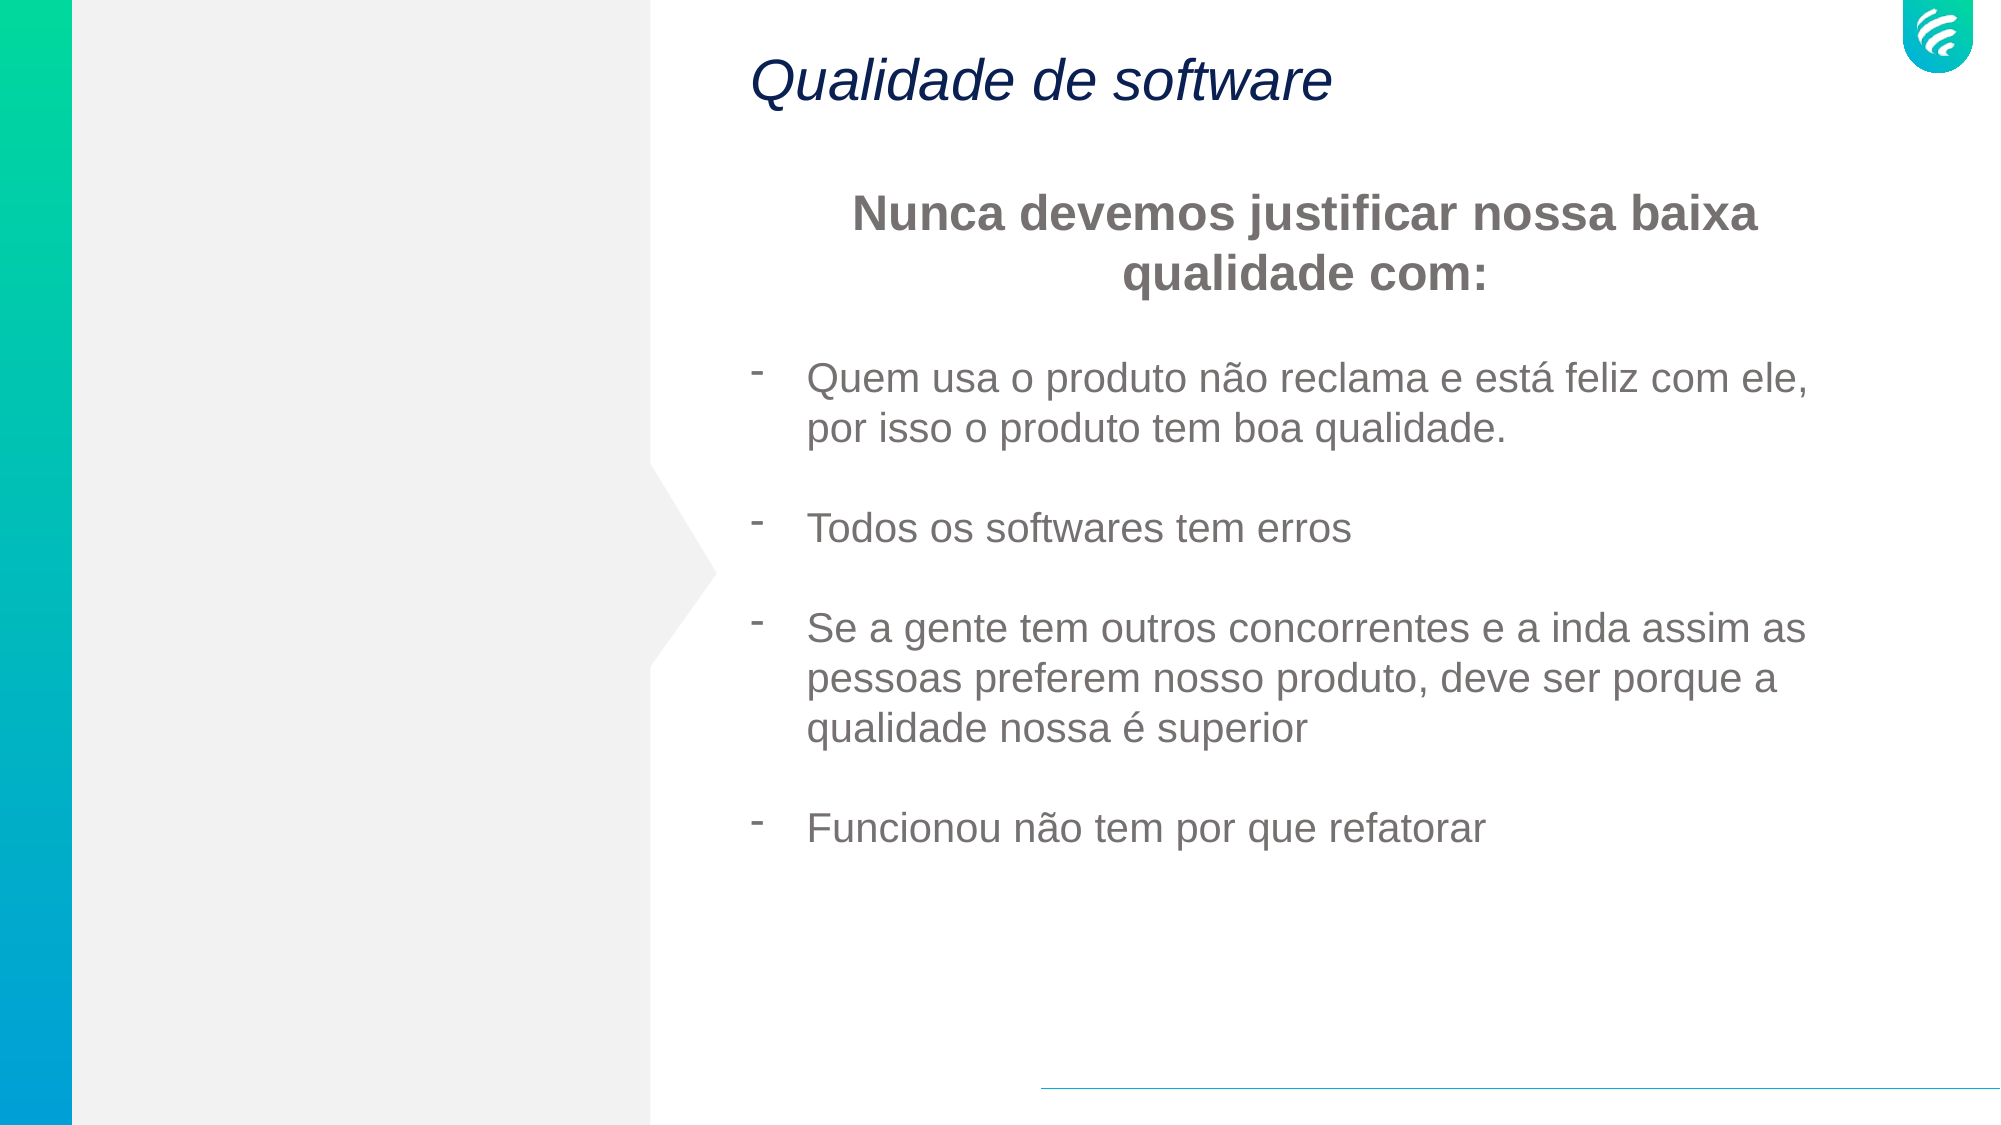

# Qualidade de software
Nunca devemos justificar nossa baixa qualidade com:

Quem usa o produto não reclama e está feliz com ele, por isso o produto tem boa qualidade.

Todos os softwares tem erros

Se a gente tem outros concorrentes e a inda assim as pessoas preferem nosso produto, deve ser porque a qualidade nossa é superior

Funcionou não tem por que refatorar